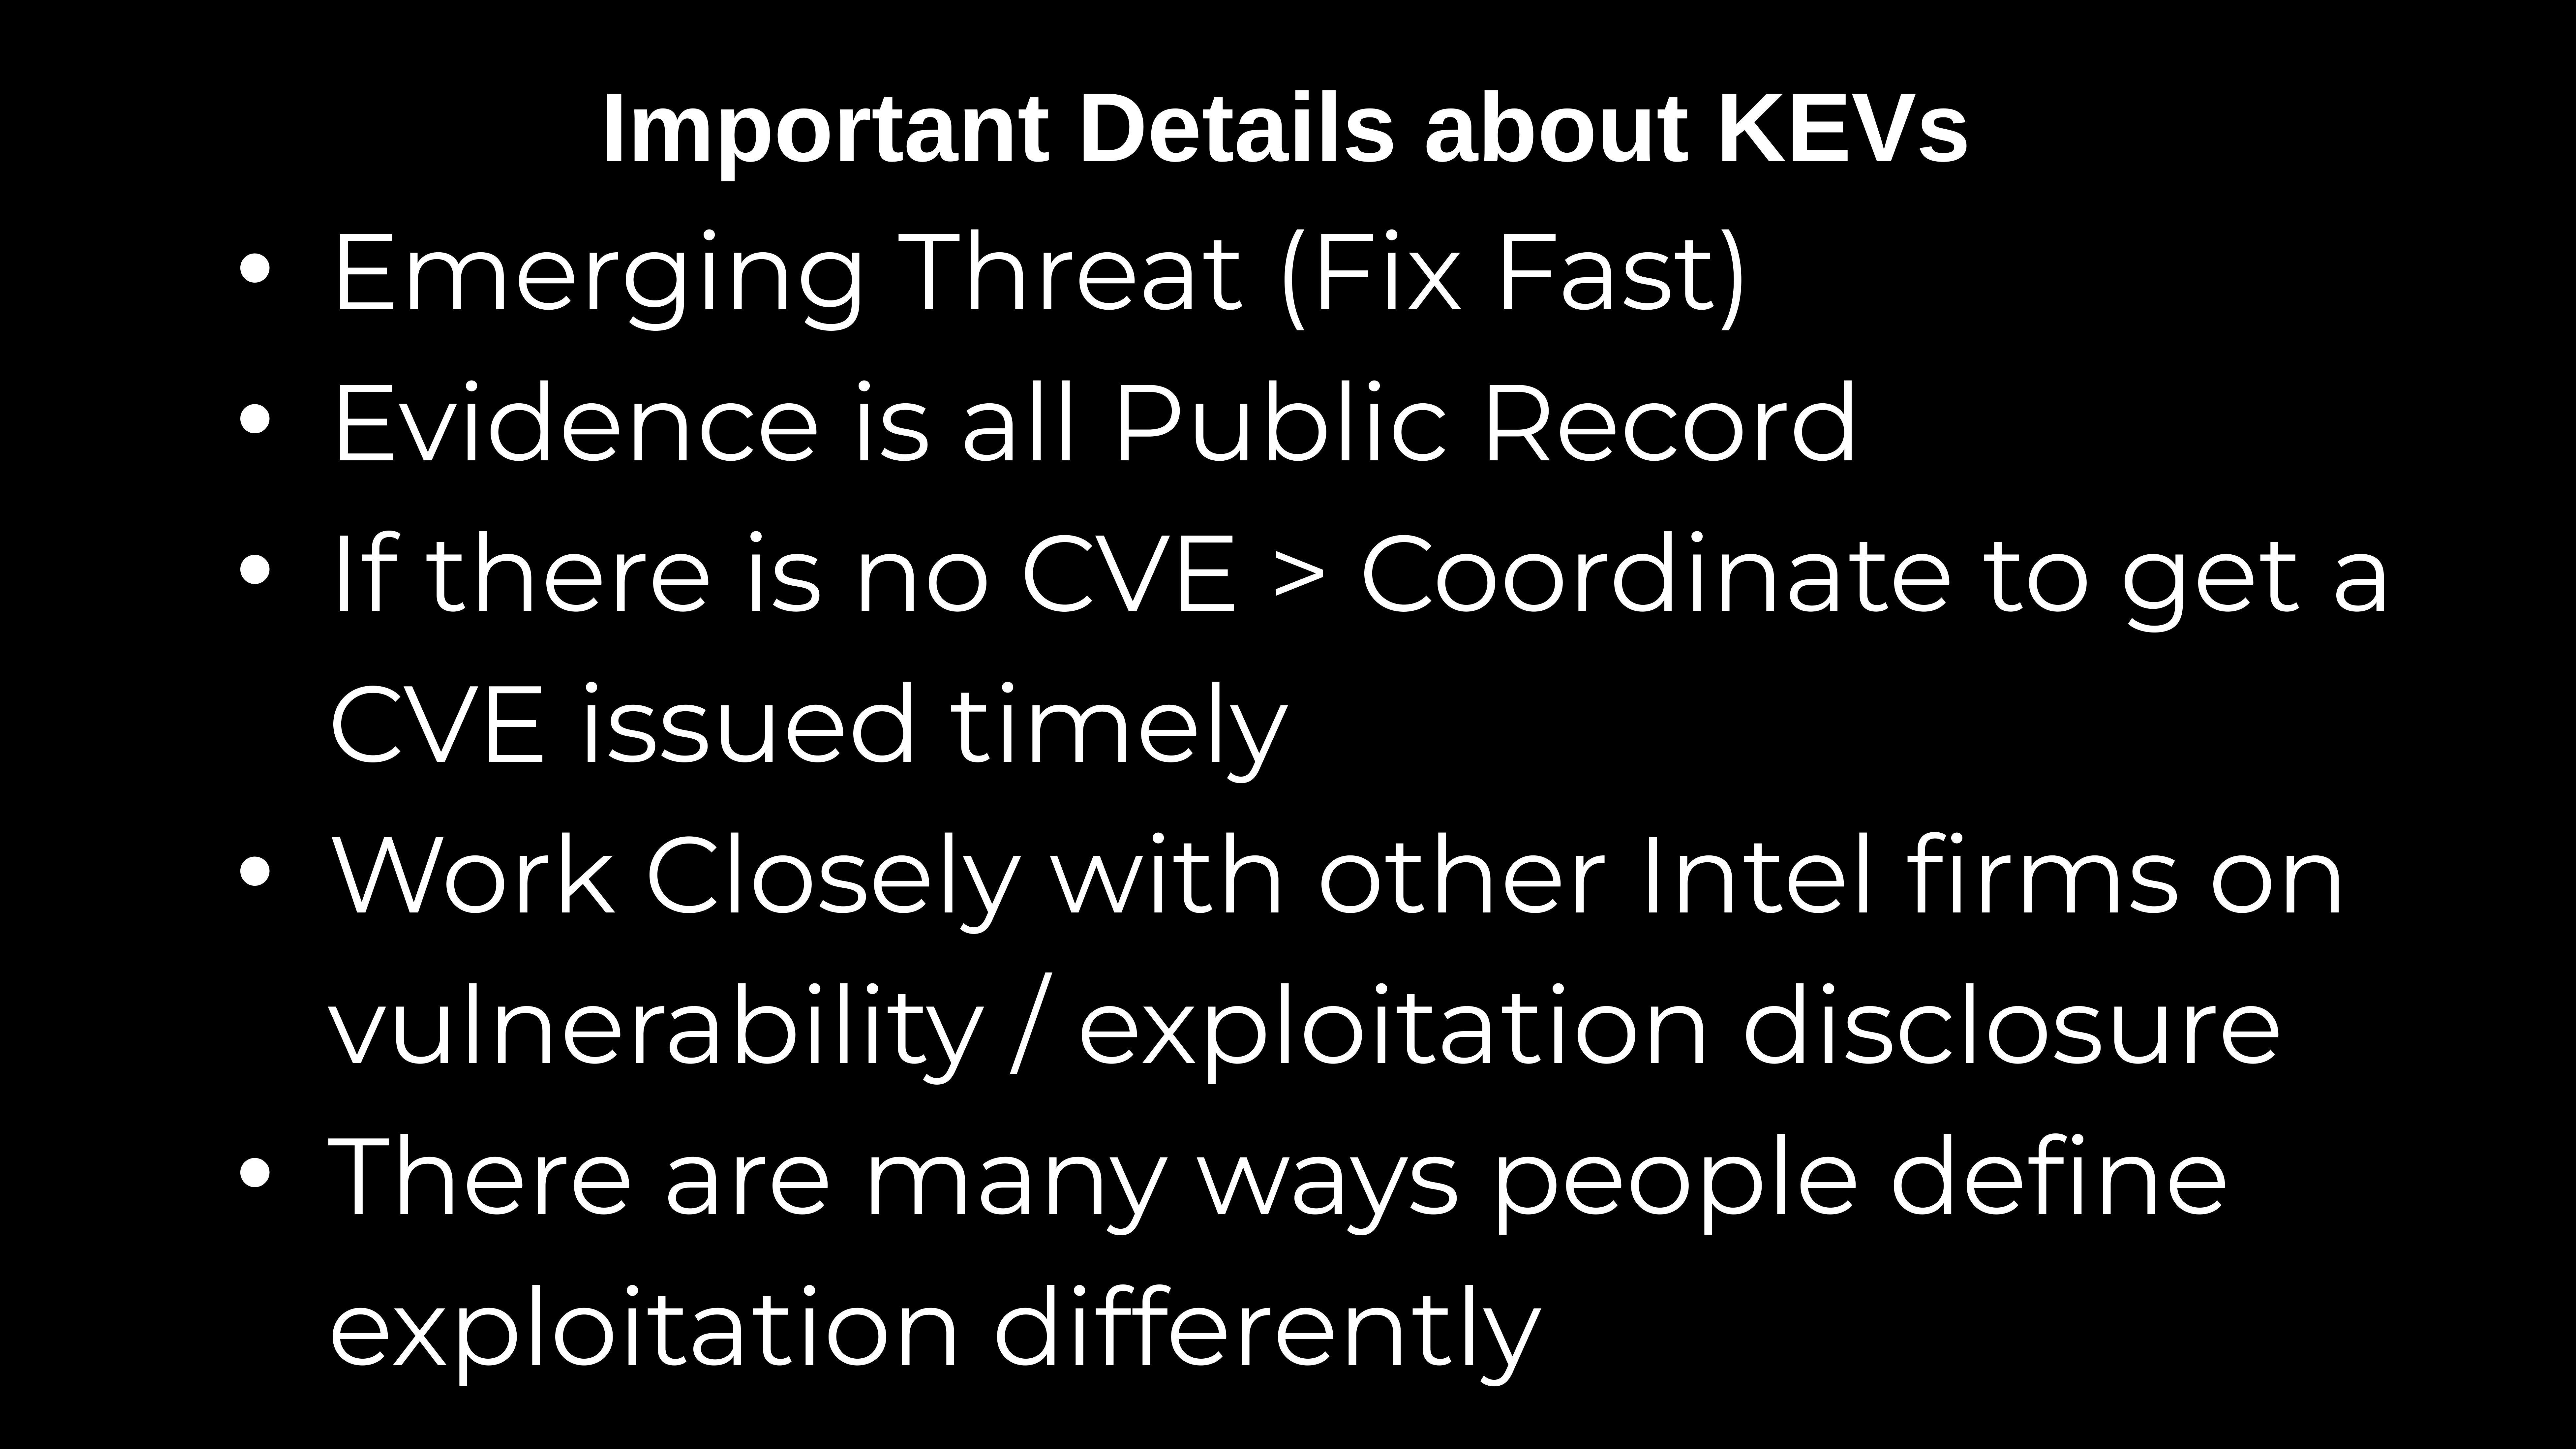

Important Details about KEVs
Emerging Threat (Fix Fast)
Evidence is all Public Record
If there is no CVE > Coordinate to get a CVE issued timely
Work Closely with other Intel firms on vulnerability / exploitation disclosure
There are many ways people define exploitation differently